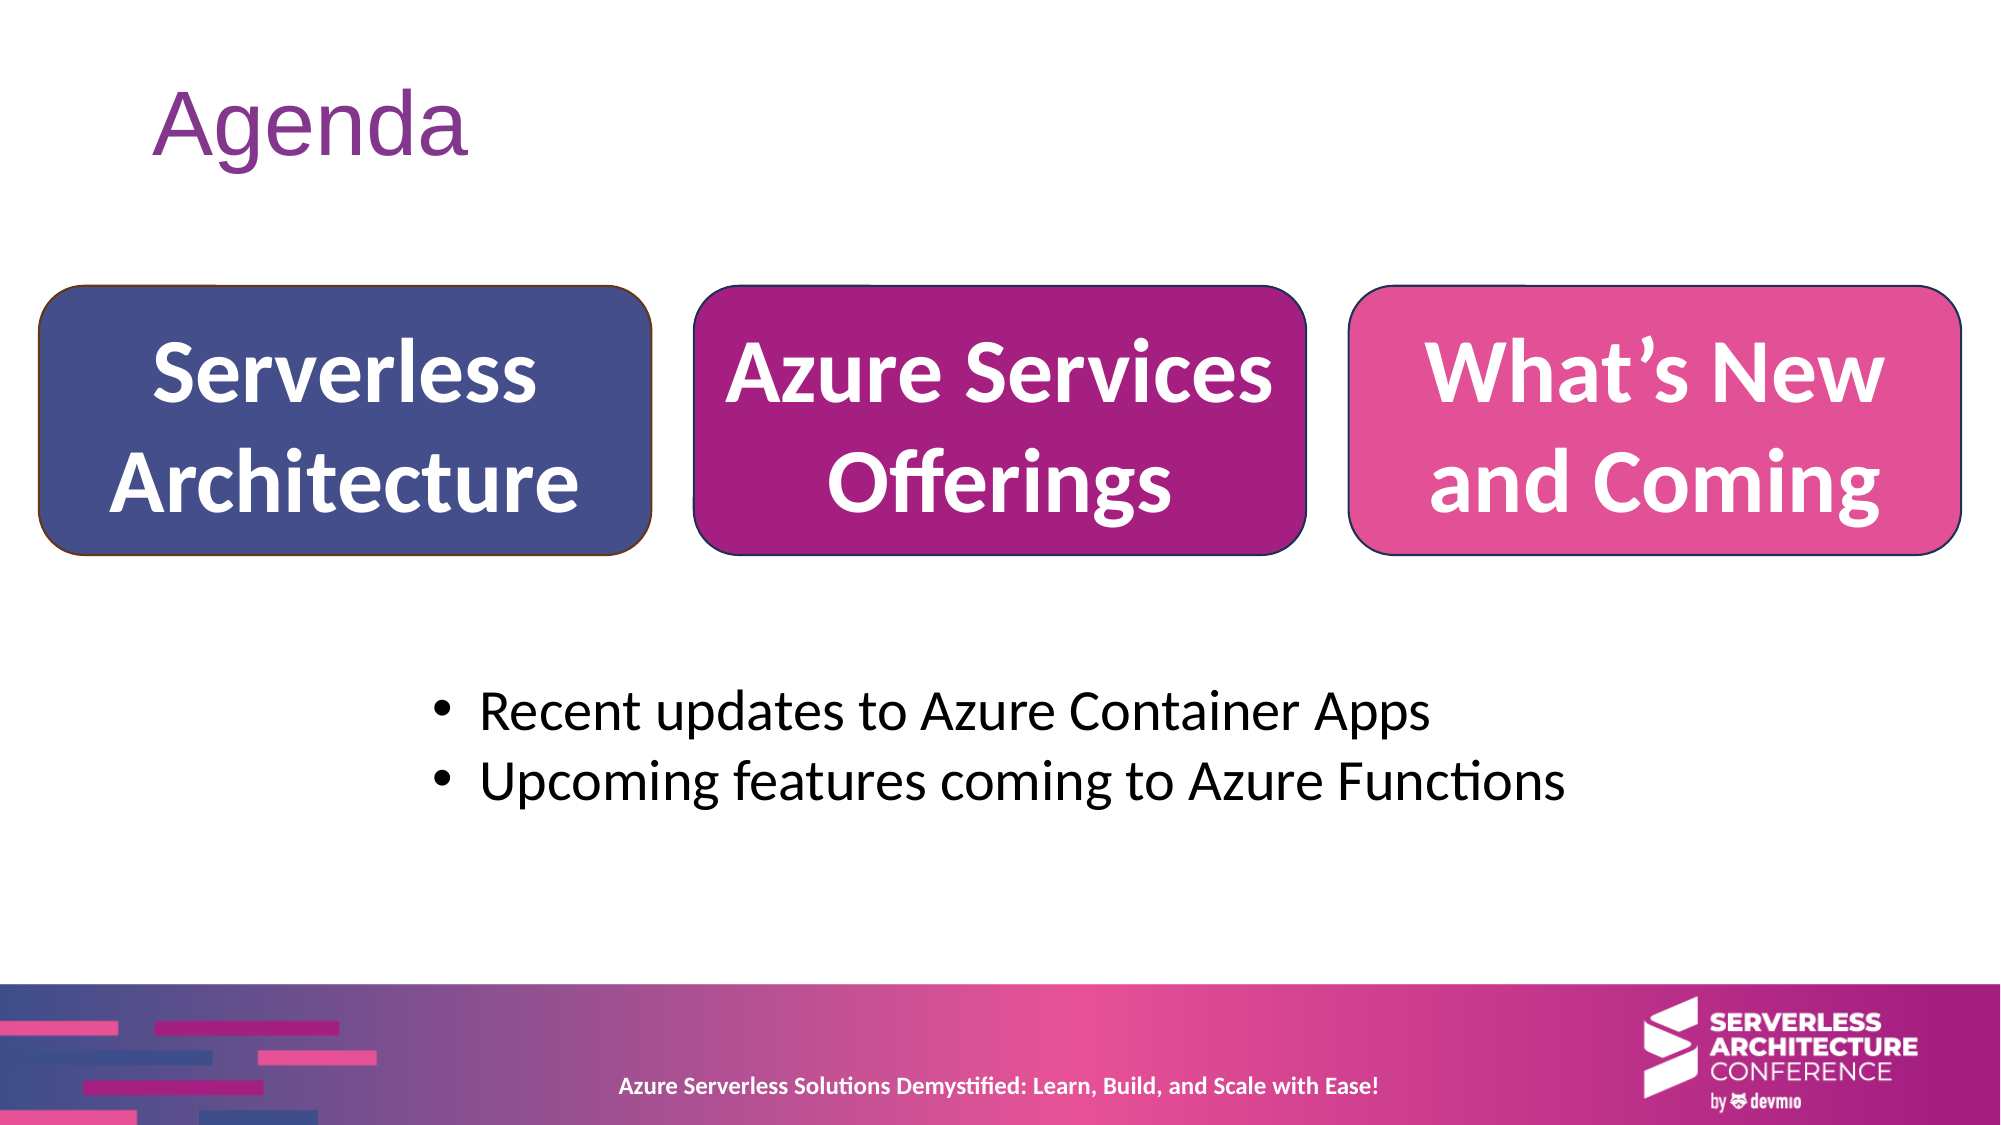

# Agenda
Serverless Architecture
Azure Services Offerings
What’s New and Coming
Recent updates to Azure Container Apps
Upcoming features coming to Azure Functions